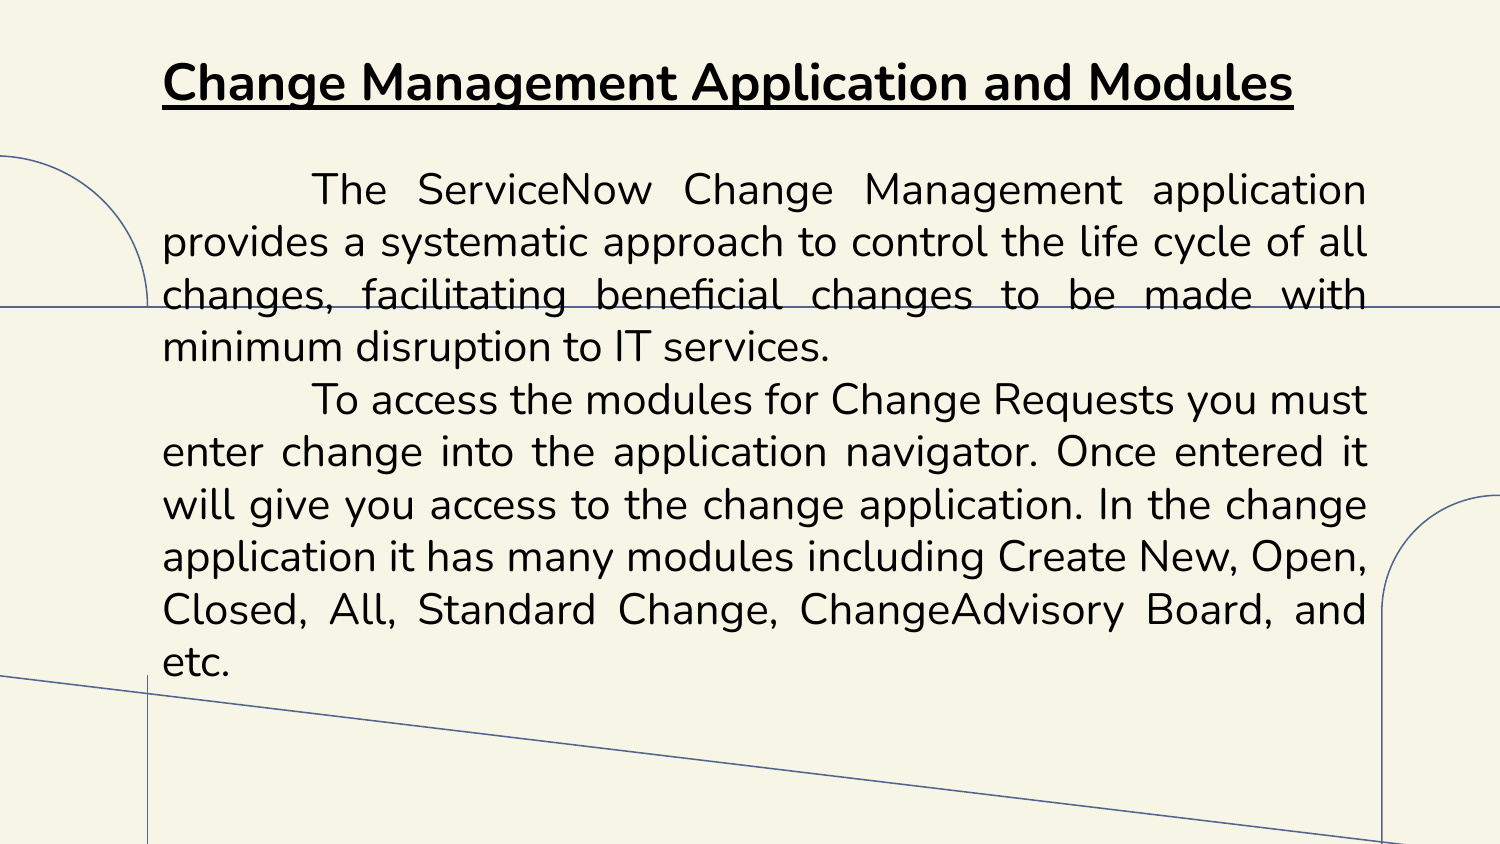

Change Management Application and Modules

	The ServiceNow Change Management application provides a systematic approach to control the life cycle of all changes, facilitating beneficial changes to be made with minimum disruption to IT services.
	To access the modules for Change Requests you must enter change into the application navigator. Once entered it will give you access to the change application. In the change application it has many modules including Create New, Open, Closed, All, Standard Change, ChangeAdvisory Board, and etc.